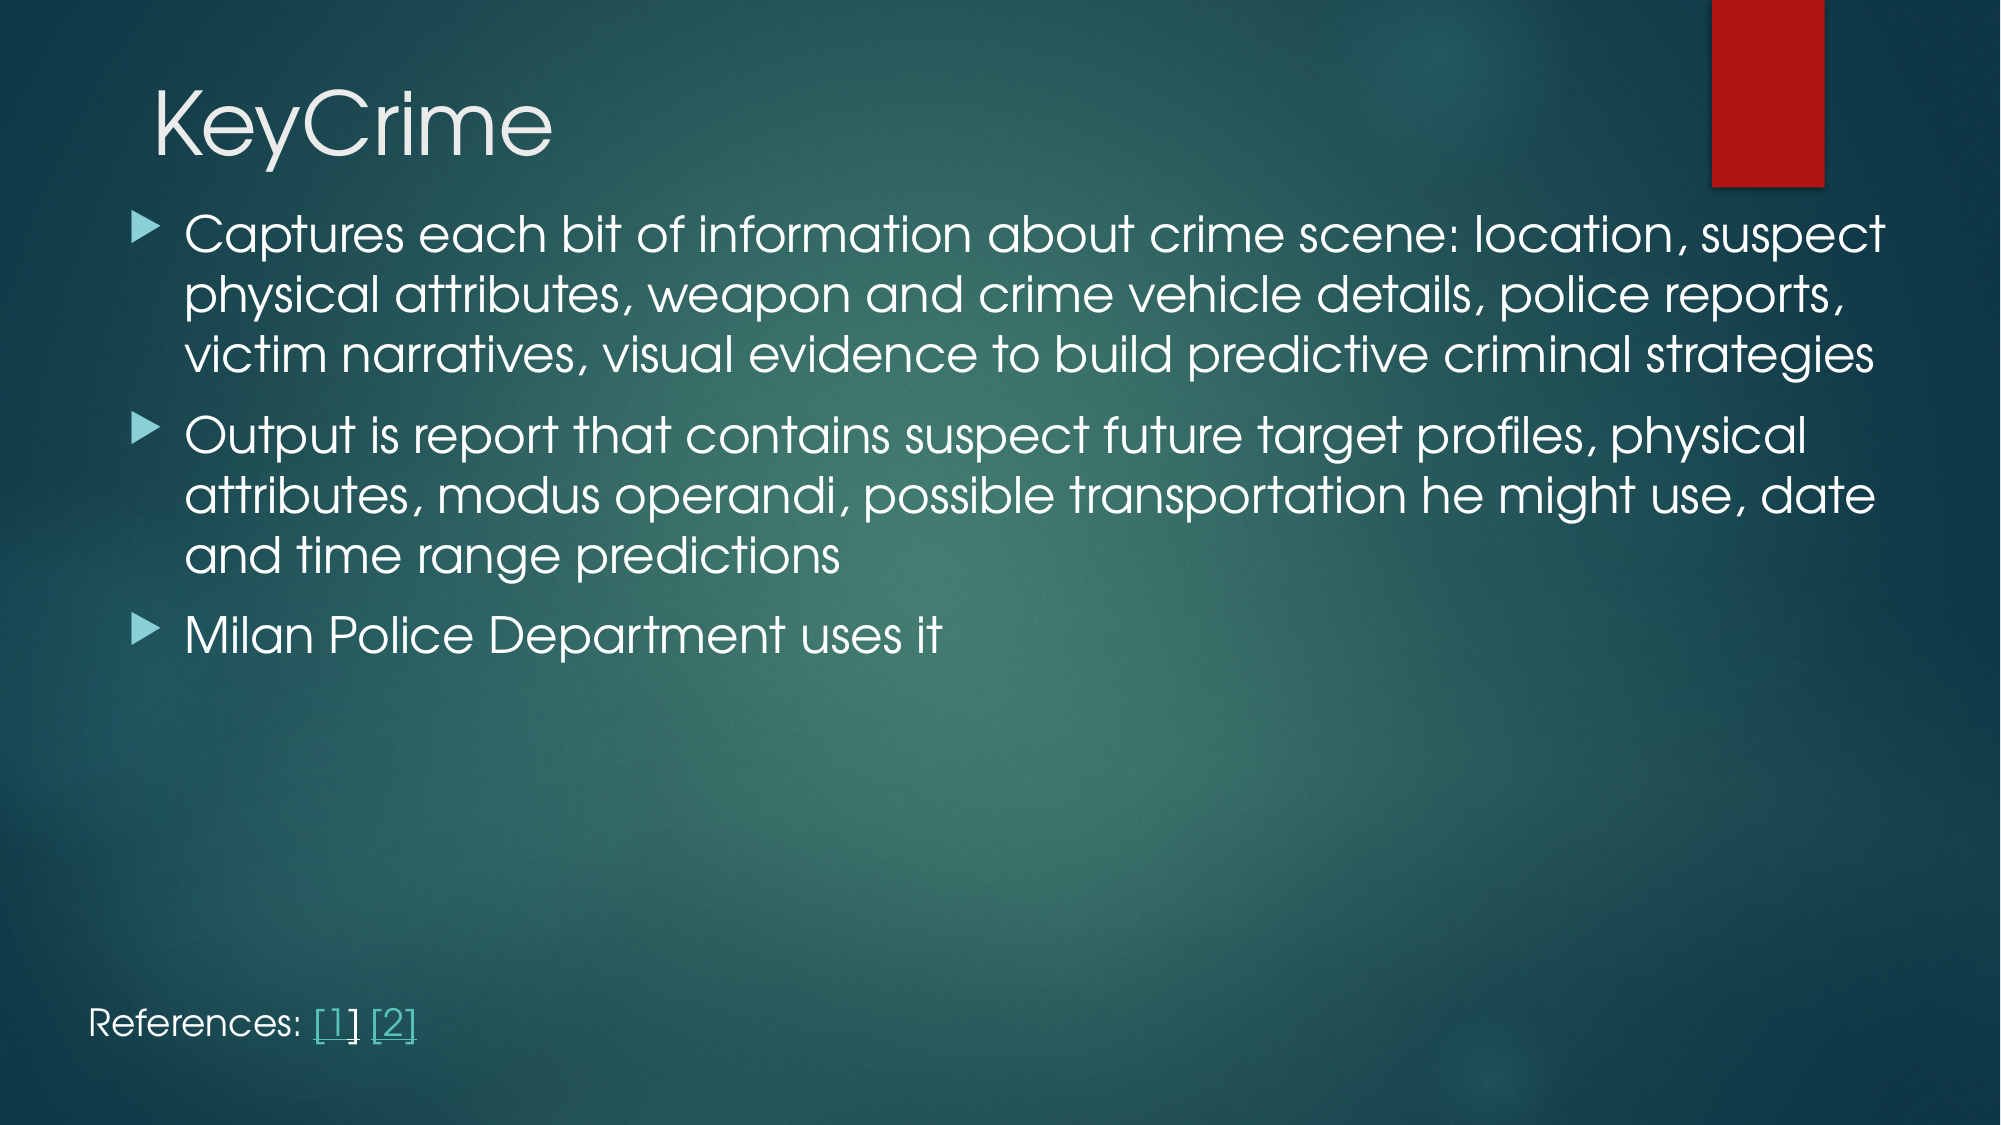

# KeyCrime
Captures each bit of information about crime scene: location, suspect physical attributes, weapon and crime vehicle details, police reports, victim narratives, visual evidence to build predictive criminal strategies
Output is report that contains suspect future target profiles, physical attributes, modus operandi, possible transportation he might use, date and time range predictions
Milan Police Department uses it
References: [1] [2]